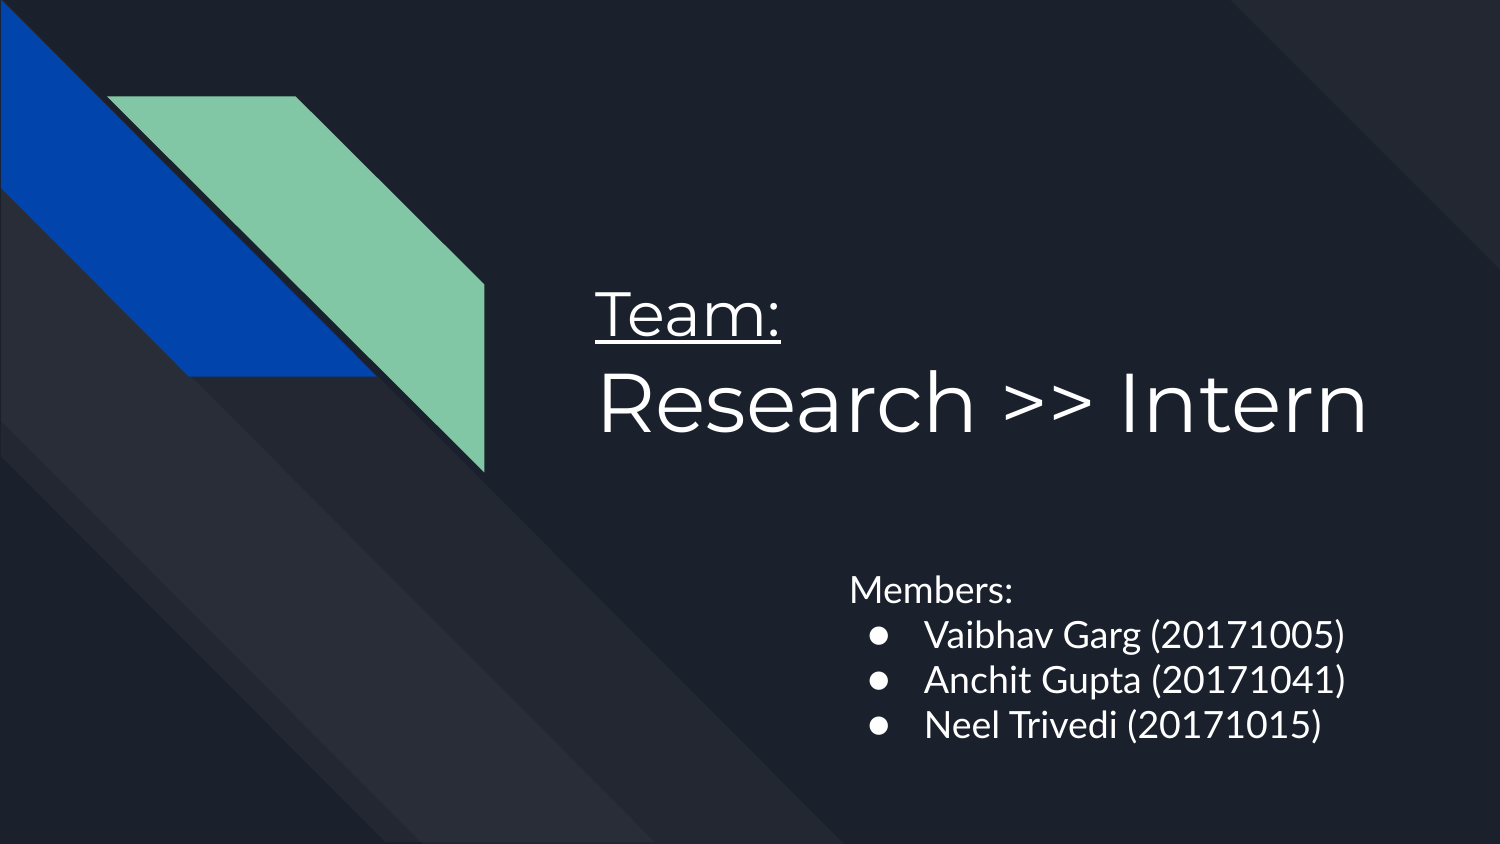

# Team:
Research >> Intern

Members:
Vaibhav Garg (20171005)
Anchit Gupta (20171041)
Neel Trivedi (20171015)